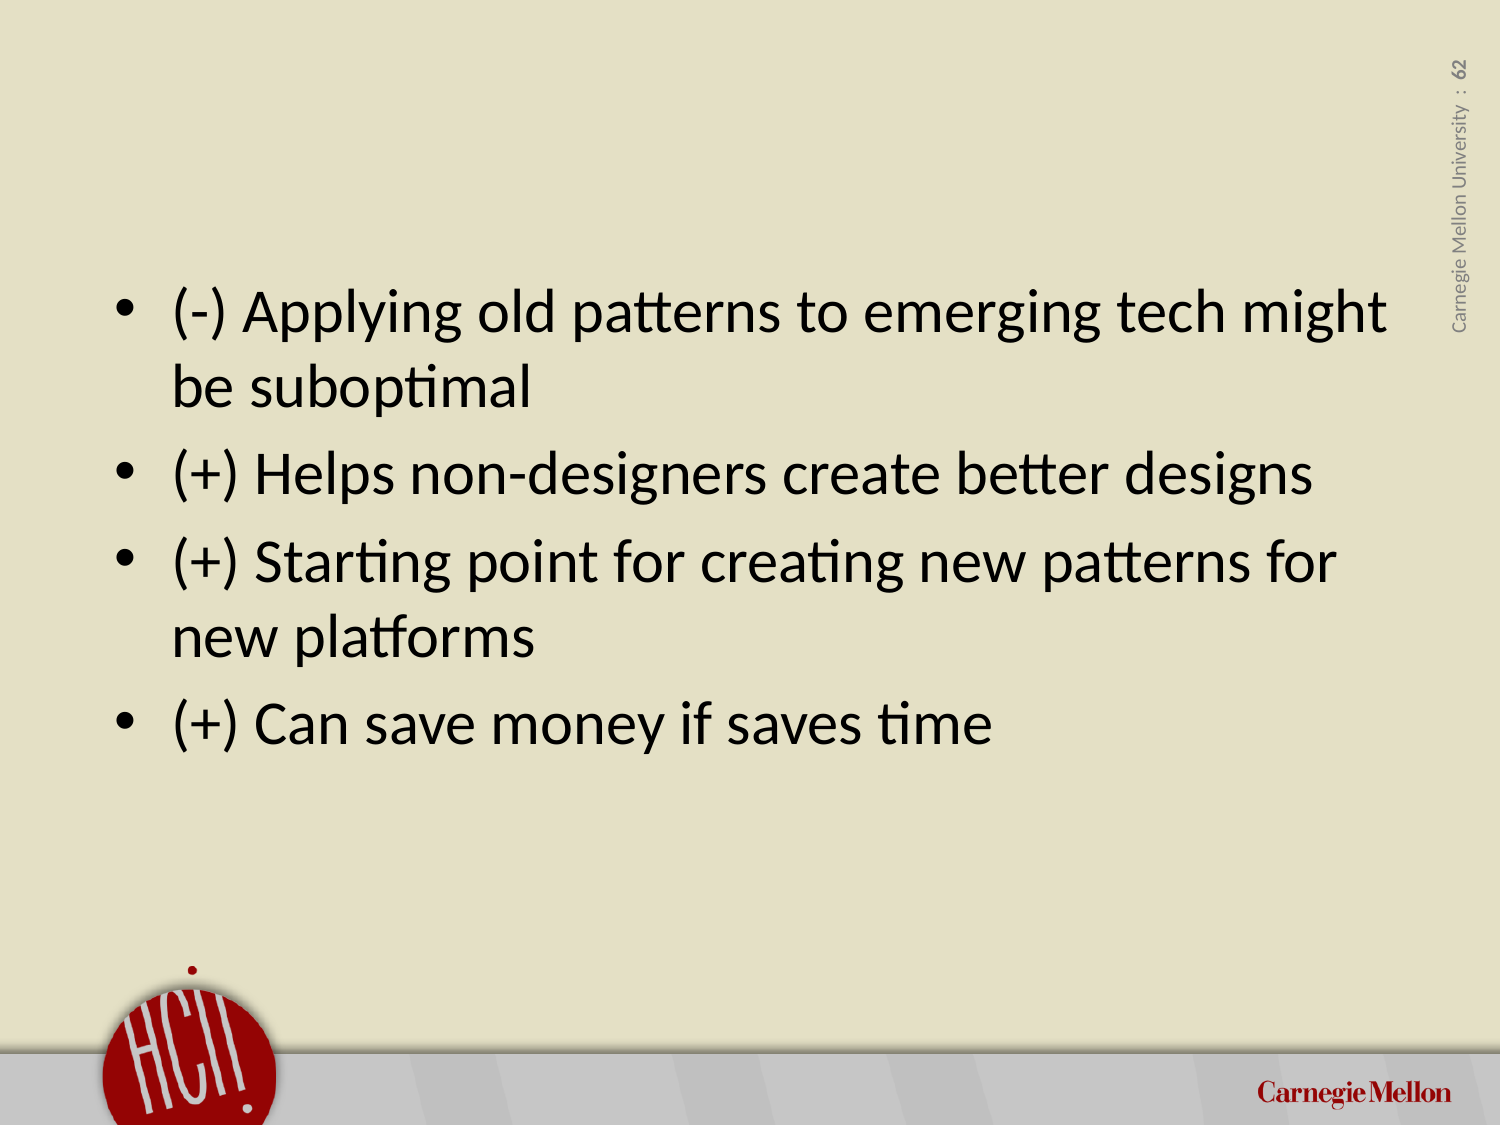

#
(-) Applying old patterns to emerging tech might be suboptimal
(+) Helps non-designers create better designs
(+) Starting point for creating new patterns for new platforms
(+) Can save money if saves time